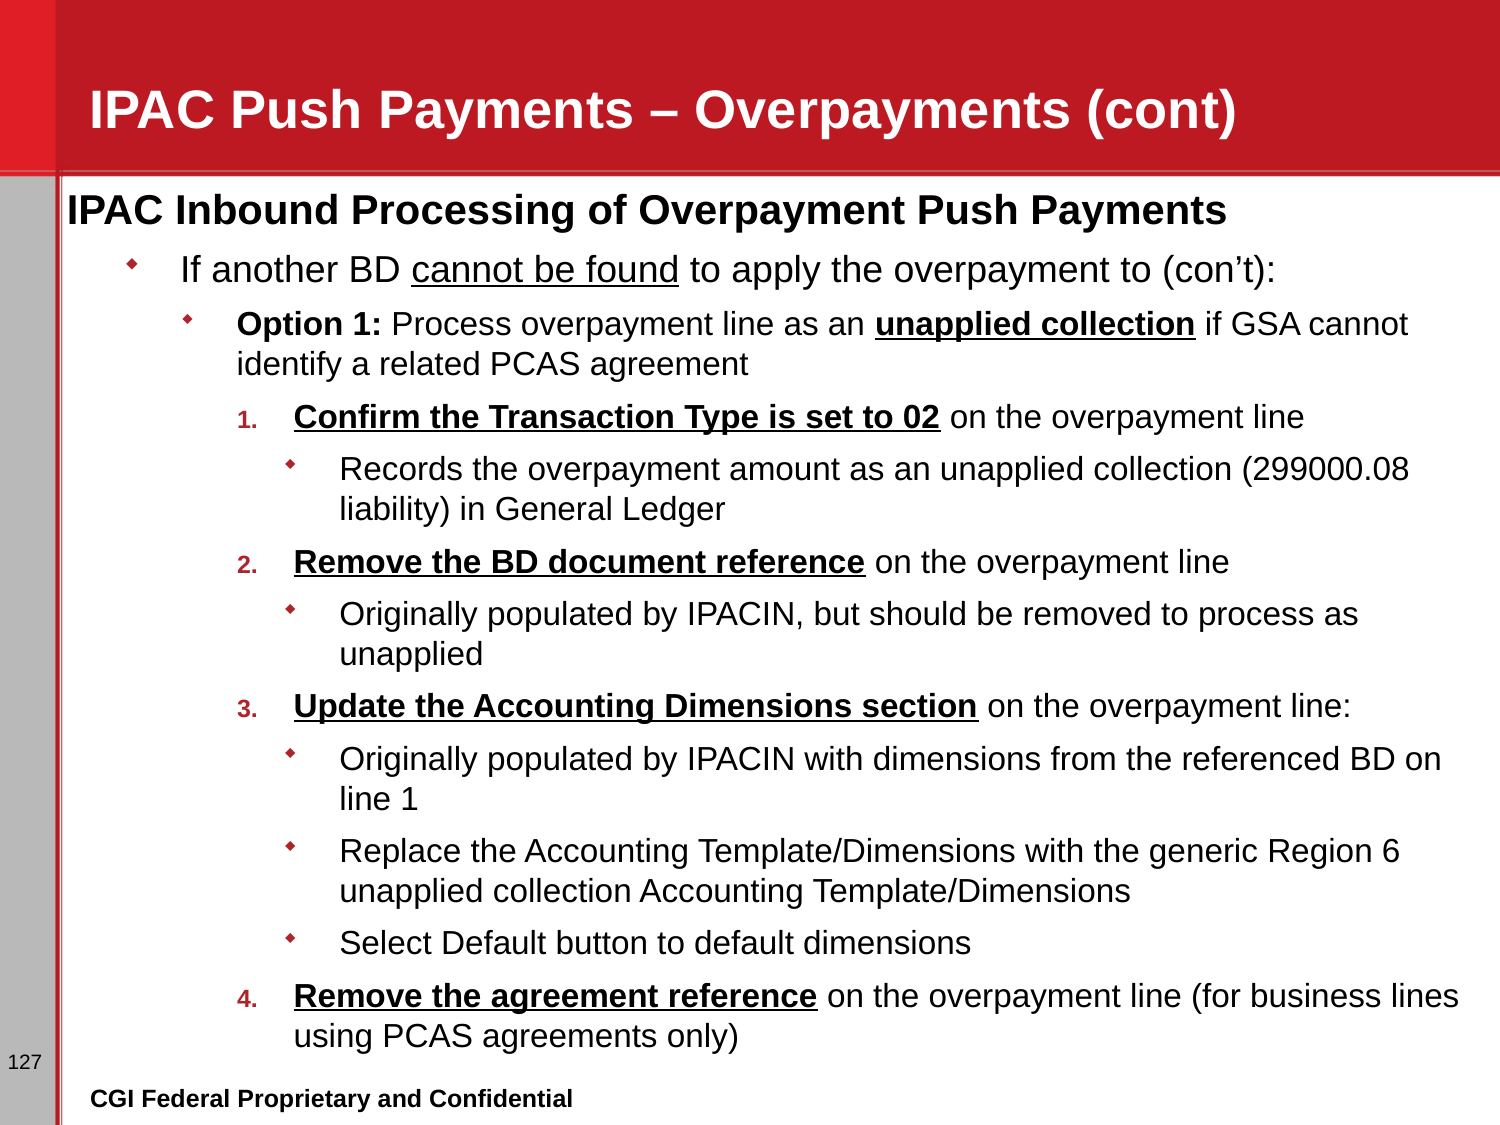

# IPAC Push Payments – Overpayments (cont)
IPAC Inbound Processing of Overpayment Push Payments
If another BD cannot be found to apply the overpayment to (con’t):
Option 1: Process overpayment line as an unapplied collection if GSA cannot identify a related PCAS agreement
Confirm the Transaction Type is set to 02 on the overpayment line
Records the overpayment amount as an unapplied collection (299000.08 liability) in General Ledger
Remove the BD document reference on the overpayment line
Originally populated by IPACIN, but should be removed to process as unapplied
Update the Accounting Dimensions section on the overpayment line:
Originally populated by IPACIN with dimensions from the referenced BD on line 1
Replace the Accounting Template/Dimensions with the generic Region 6 unapplied collection Accounting Template/Dimensions
Select Default button to default dimensions
Remove the agreement reference on the overpayment line (for business lines using PCAS agreements only)

127
CGI Federal Proprietary and Confidential